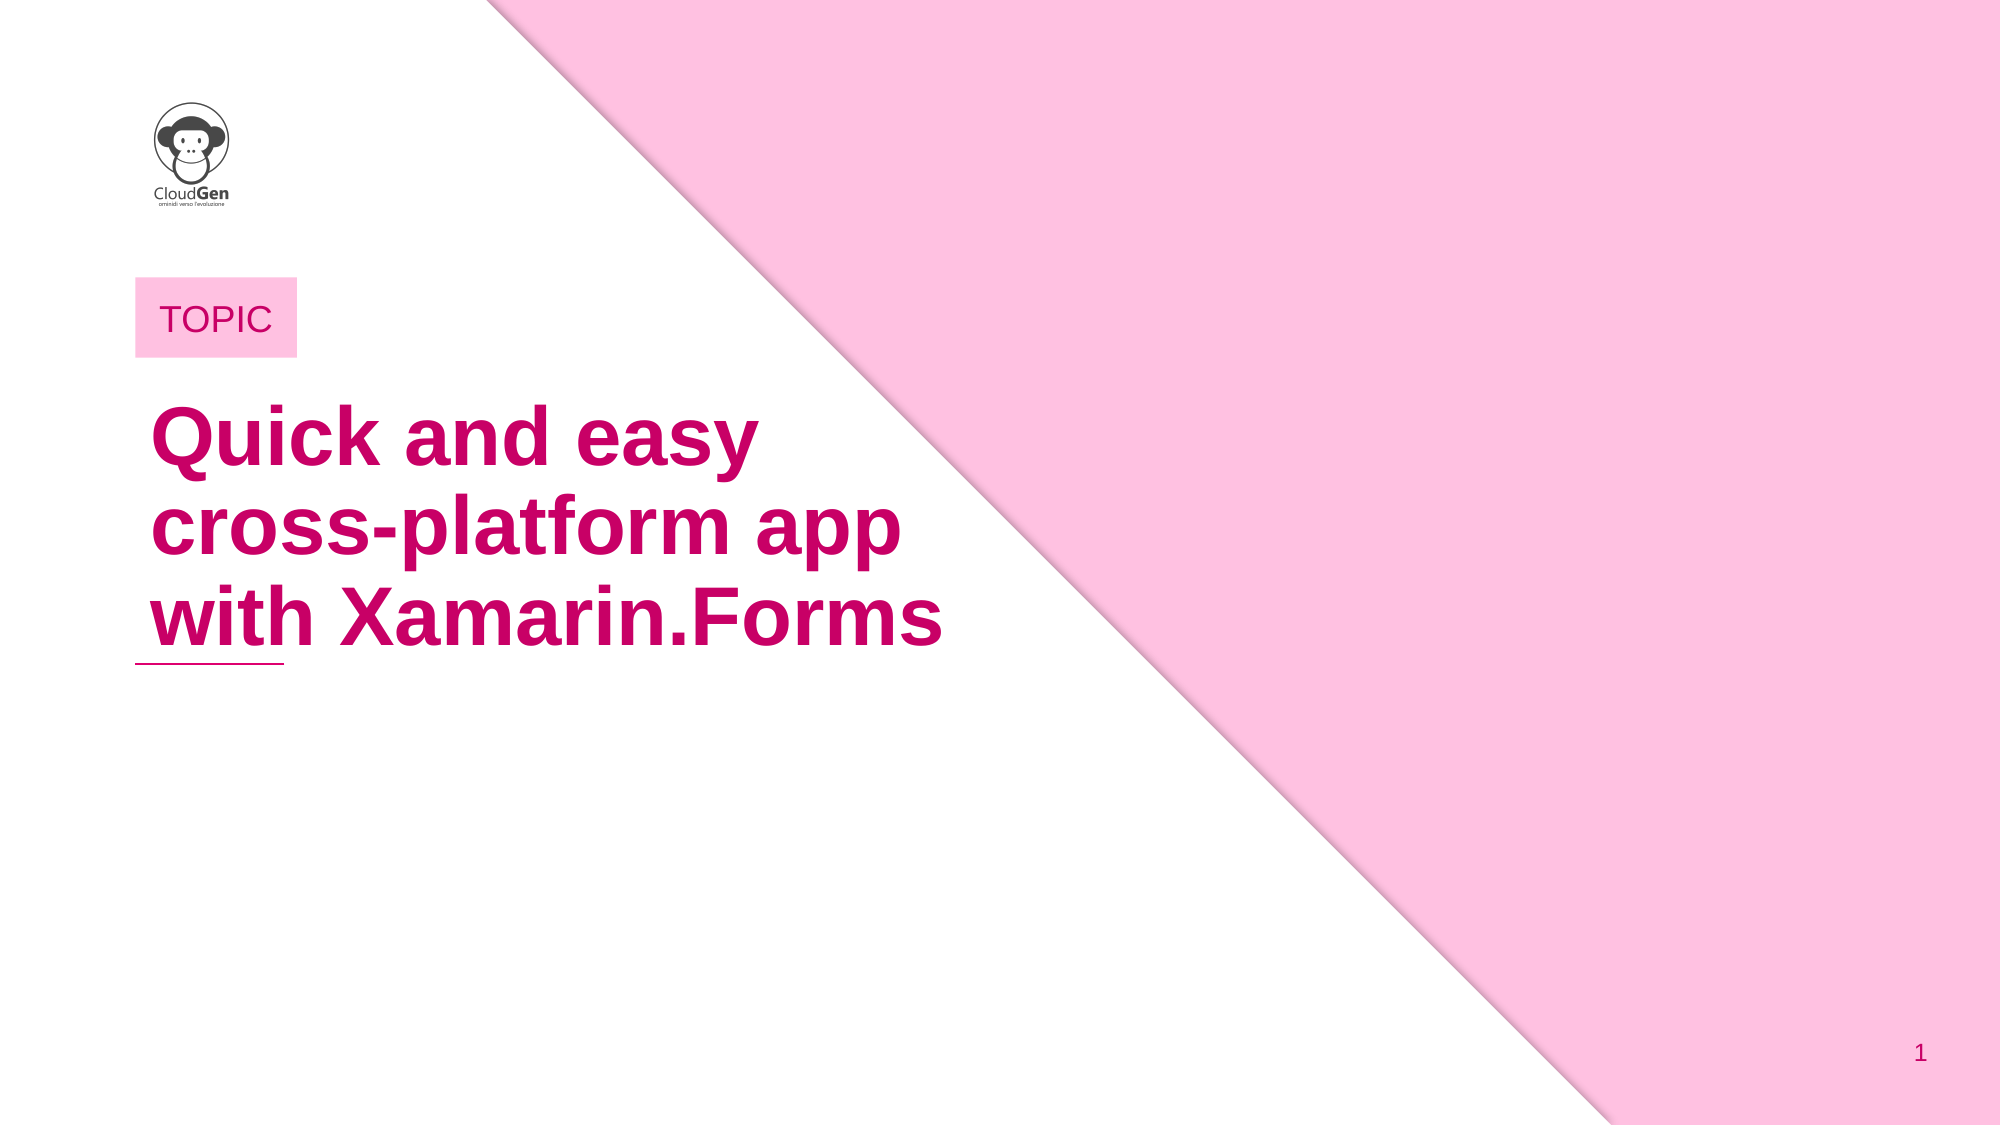

# Quick and easy cross-platform app with Xamarin.Forms